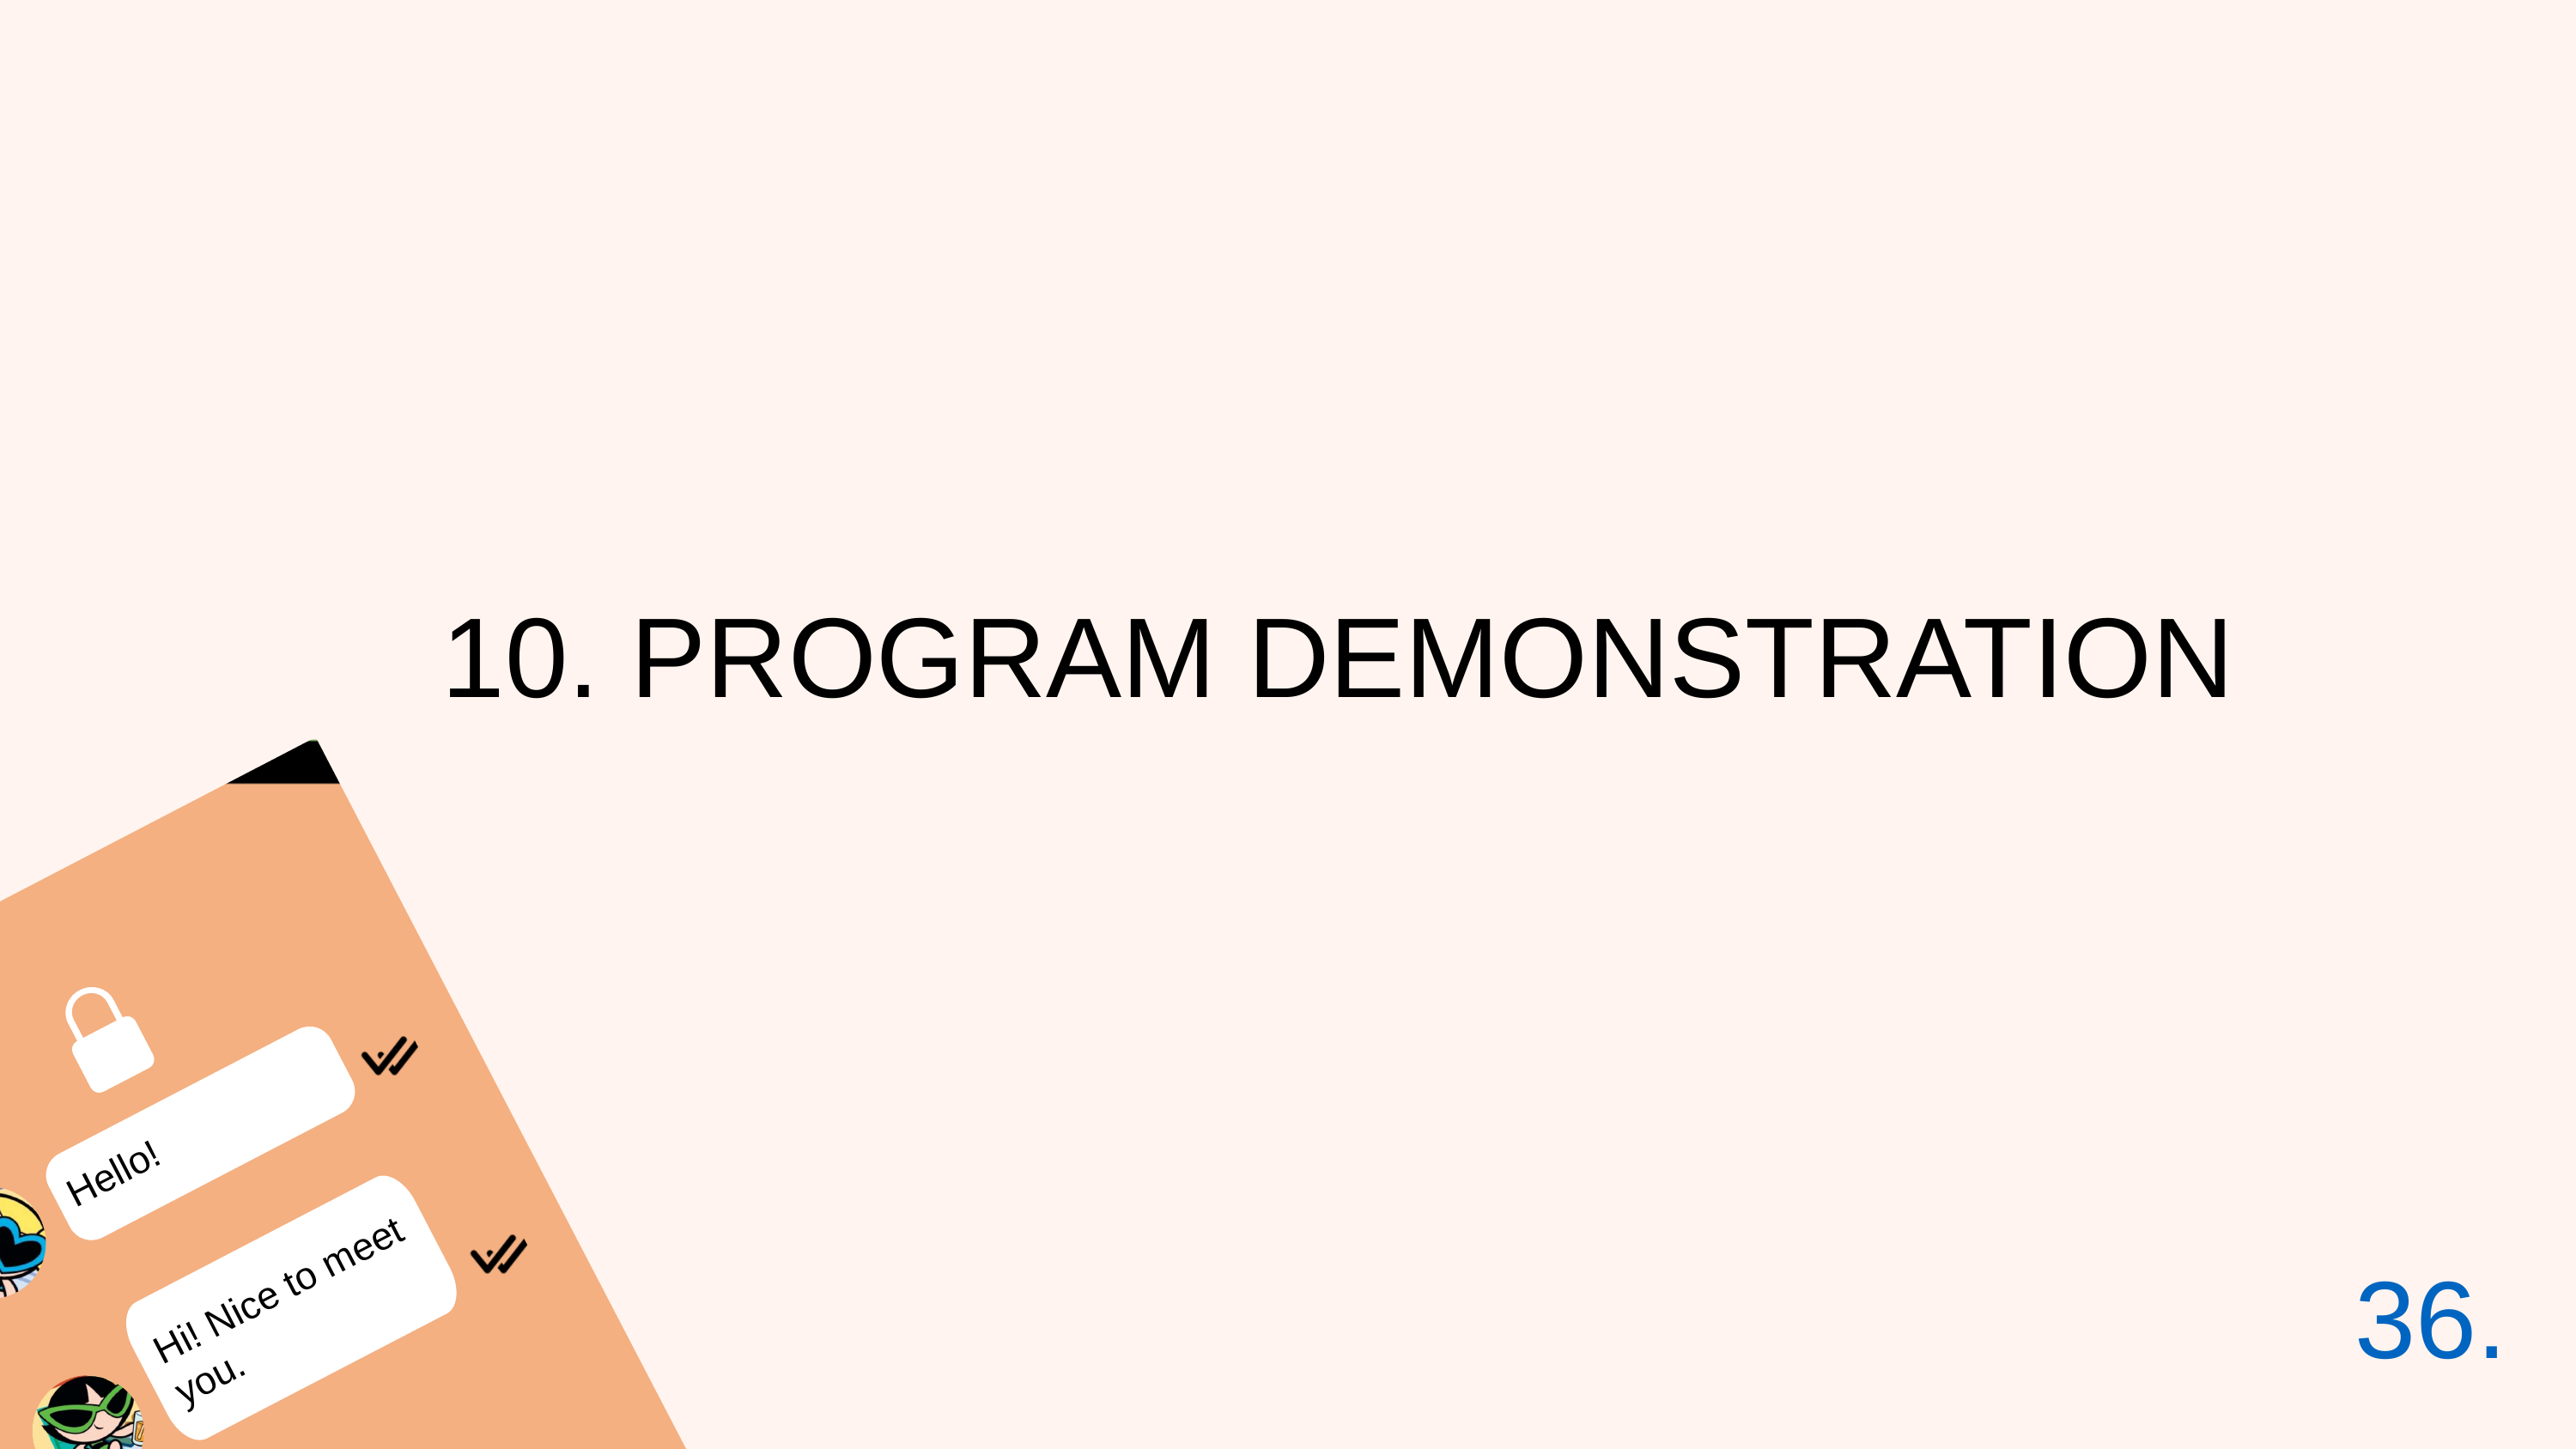

10. PROGRAM DEMONSTRATION

Hello!

36.

Hi! Nice to meet you.